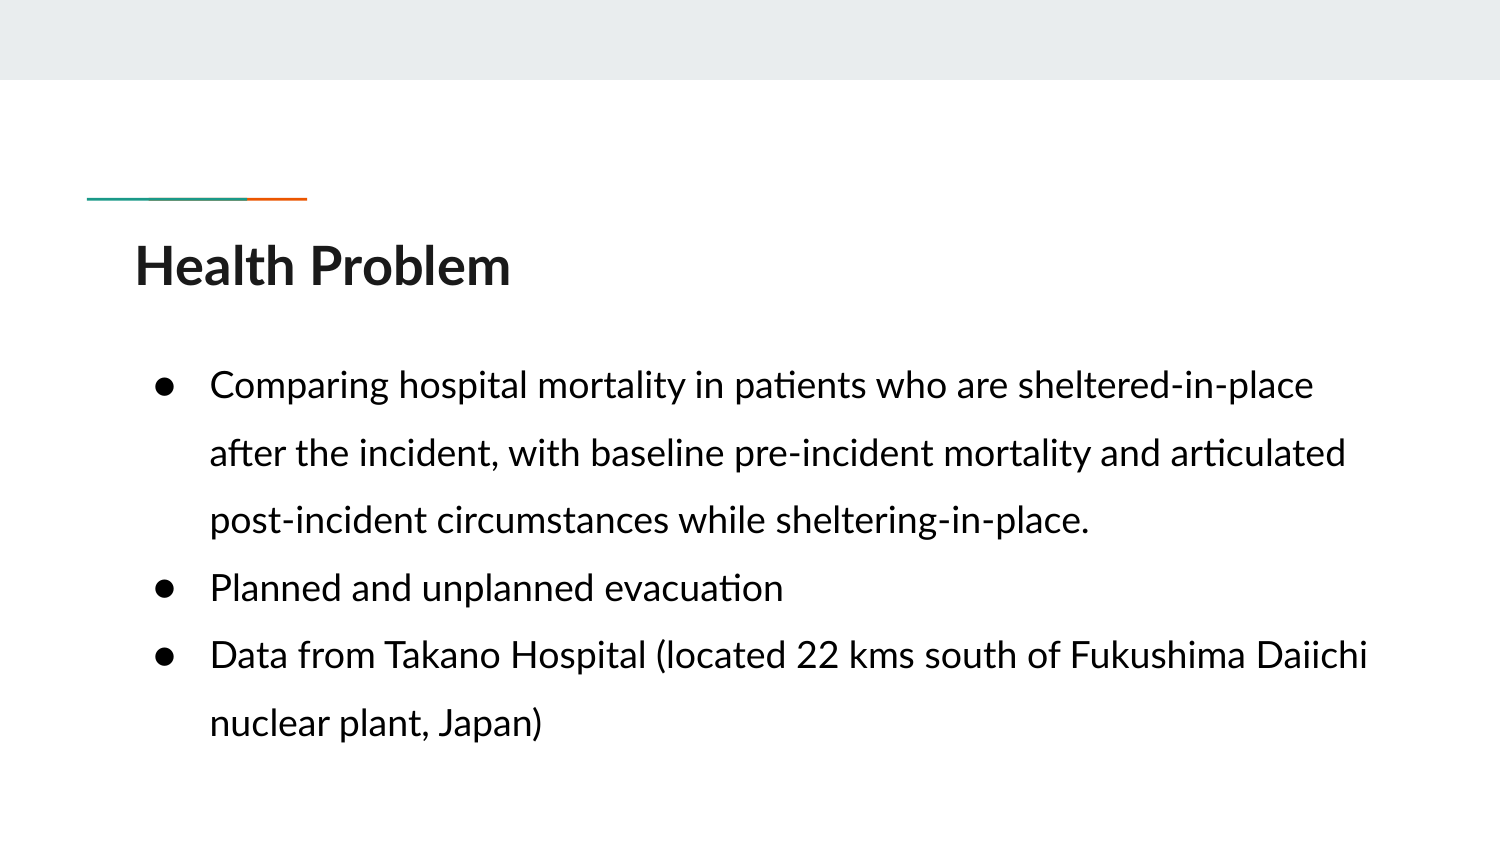

# Health Problem
Comparing hospital mortality in patients who are sheltered-in-place after the incident, with baseline pre-incident mortality and articulated post-incident circumstances while sheltering-in-place.
Planned and unplanned evacuation
Data from Takano Hospital (located 22 kms south of Fukushima Daiichi nuclear plant, Japan)